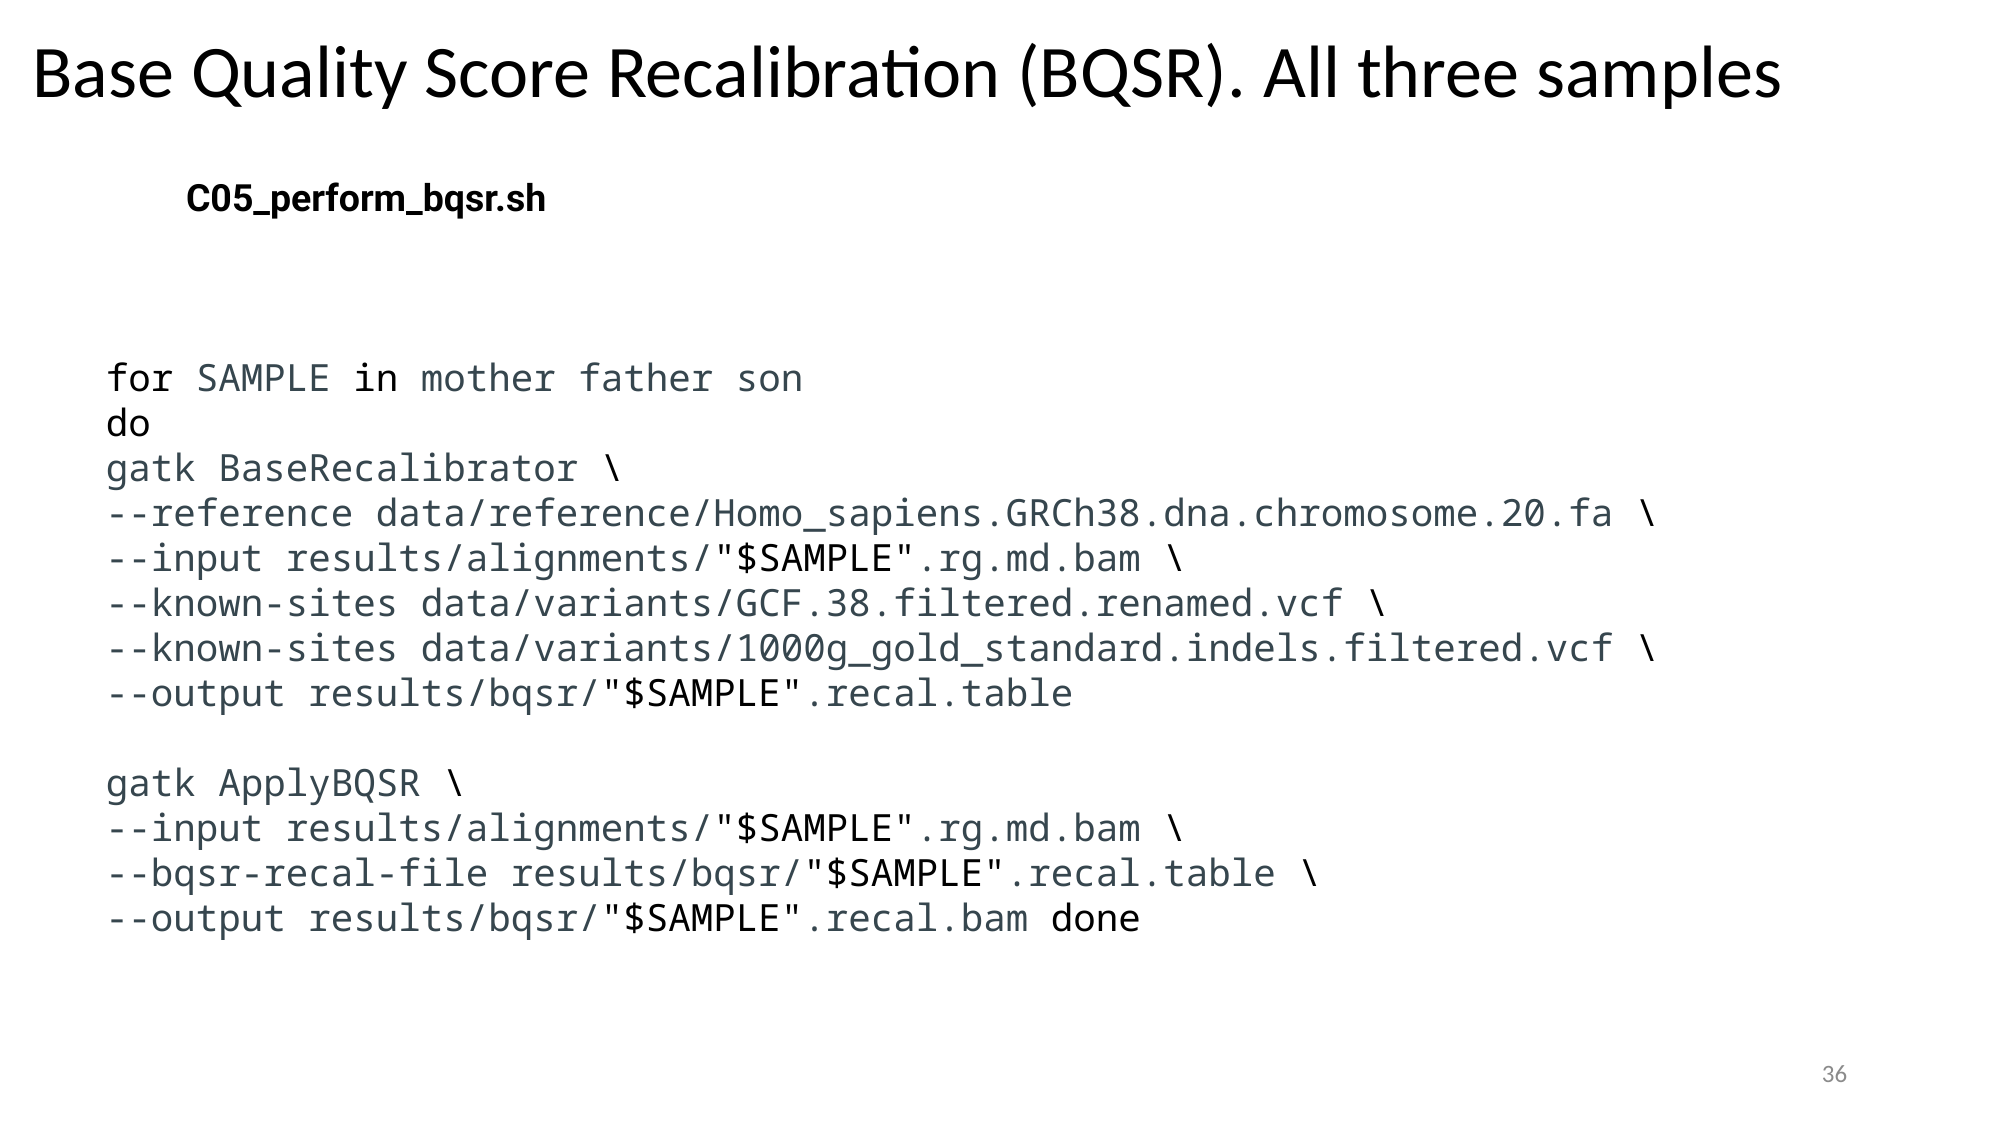

# Base Quality Score Recalibration (BQSR). All three samples
C05_perform_bqsr.sh
for SAMPLE in mother father son
do
gatk BaseRecalibrator \
--reference data/reference/Homo_sapiens.GRCh38.dna.chromosome.20.fa \
--input results/alignments/"$SAMPLE".rg.md.bam \
--known-sites data/variants/GCF.38.filtered.renamed.vcf \
--known-sites data/variants/1000g_gold_standard.indels.filtered.vcf \
--output results/bqsr/"$SAMPLE".recal.table

gatk ApplyBQSR \
--input results/alignments/"$SAMPLE".rg.md.bam \
--bqsr-recal-file results/bqsr/"$SAMPLE".recal.table \
--output results/bqsr/"$SAMPLE".recal.bam done
36